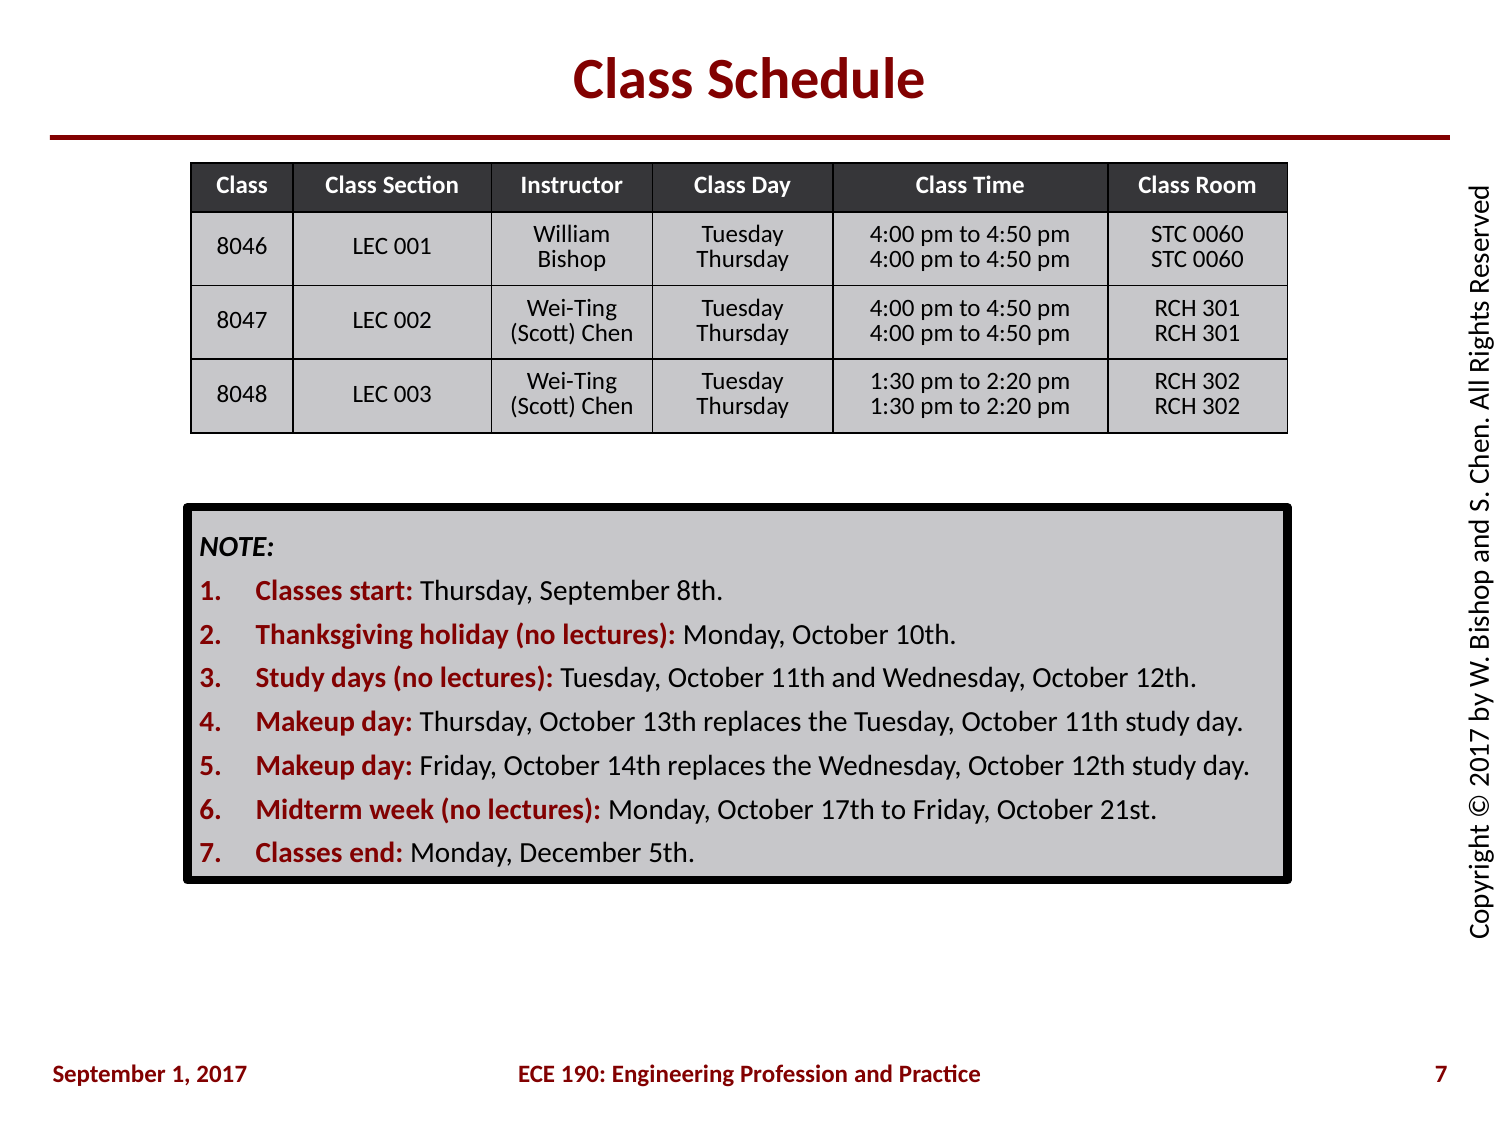

# Class Schedule
| Class | Class Section | Instructor | Class Day | Class Time | Class Room |
| --- | --- | --- | --- | --- | --- |
| 8046 | LEC 001 | William Bishop | Tuesday Thursday | 4:00 pm to 4:50 pm 4:00 pm to 4:50 pm | STC 0060 STC 0060 |
| 8047 | LEC 002 | Wei-Ting (Scott) Chen | Tuesday Thursday | 4:00 pm to 4:50 pm 4:00 pm to 4:50 pm | RCH 301 RCH 301 |
| 8048 | LEC 003 | Wei-Ting (Scott) Chen | Tuesday Thursday | 1:30 pm to 2:20 pm 1:30 pm to 2:20 pm | RCH 302 RCH 302 |
NOTE:
Classes start: Thursday, September 8th.
Thanksgiving holiday (no lectures): Monday, October 10th.
Study days (no lectures): Tuesday, October 11th and Wednesday, October 12th.
Makeup day: Thursday, October 13th replaces the Tuesday, October 11th study day.
Makeup day: Friday, October 14th replaces the Wednesday, October 12th study day.
Midterm week (no lectures): Monday, October 17th to Friday, October 21st.
Classes end: Monday, December 5th.
September 1, 2017
ECE 190: Engineering Profession and Practice
7